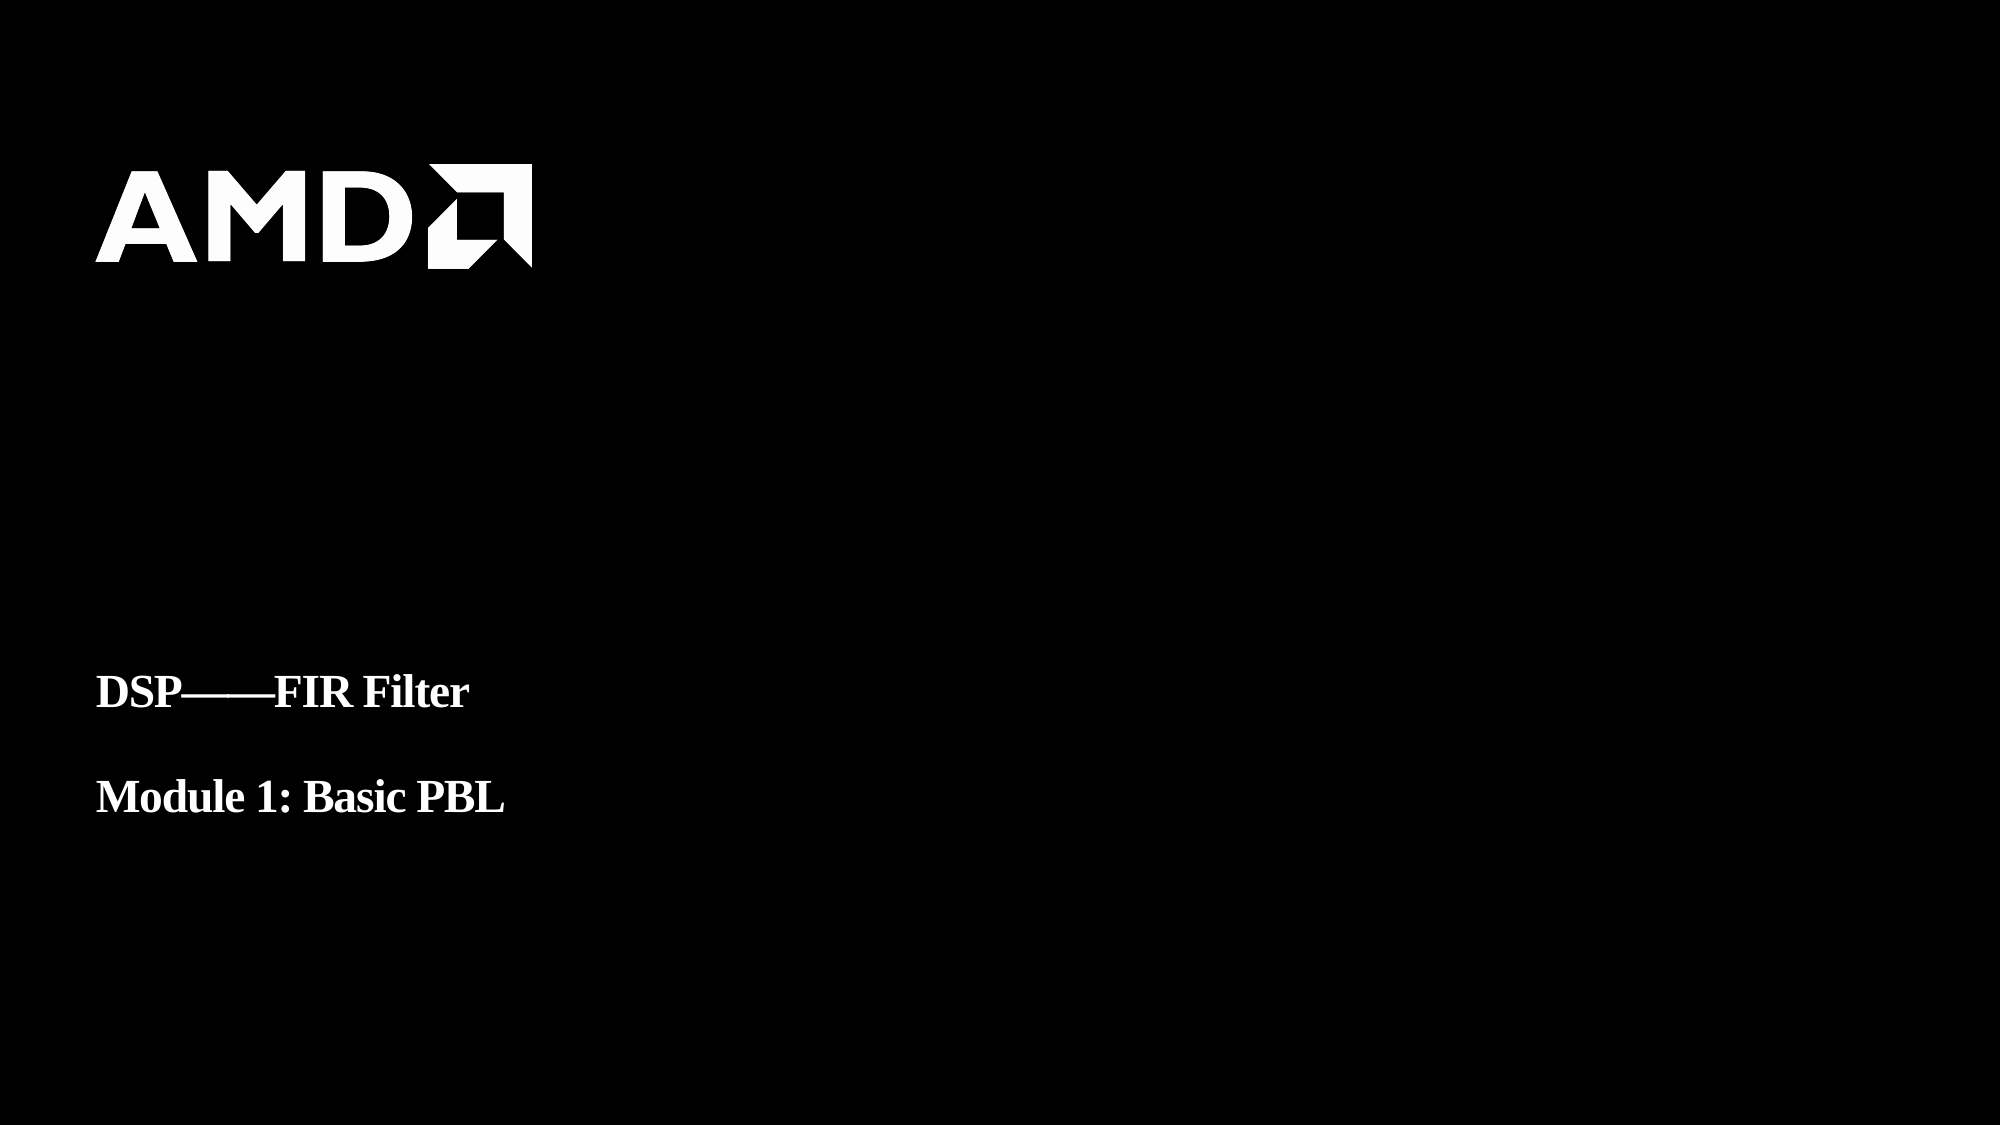

# DSP——FIR Filter Module 1: Basic PBL